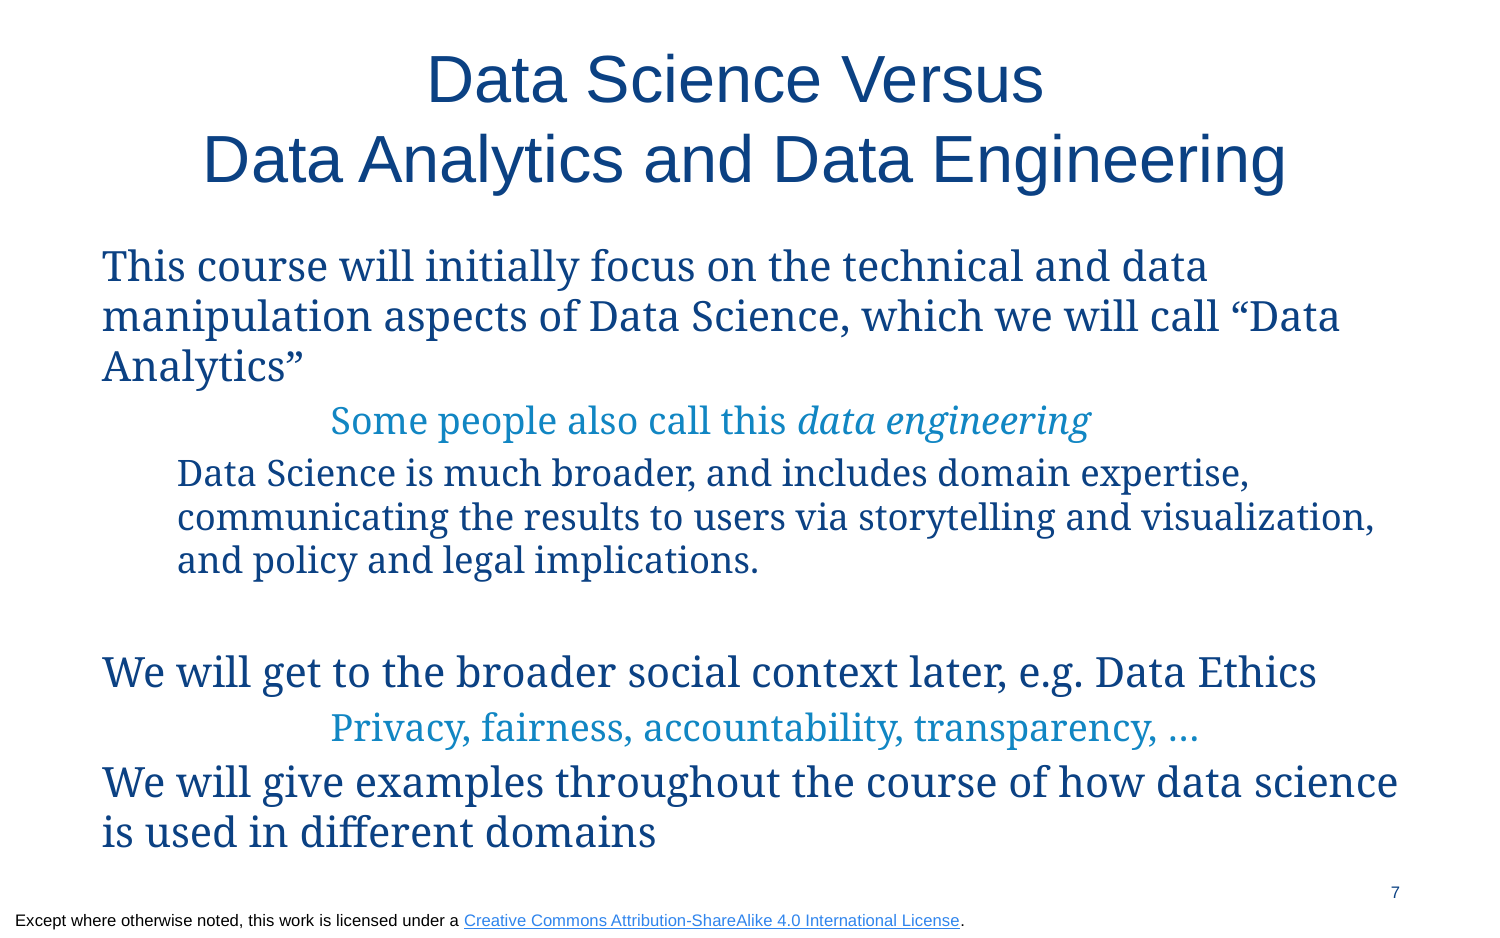

# Data Science Versus Data Analytics and Data Engineering
This course will initially focus on the technical and data manipulation aspects of Data Science, which we will call “Data Analytics”
	Some people also call this data engineering
Data Science is much broader, and includes domain expertise, communicating the results to users via storytelling and visualization, and policy and legal implications.

We will get to the broader social context later, e.g. Data Ethics
	Privacy, fairness, accountability, transparency, …
We will give examples throughout the course of how data science is used in different domains
7